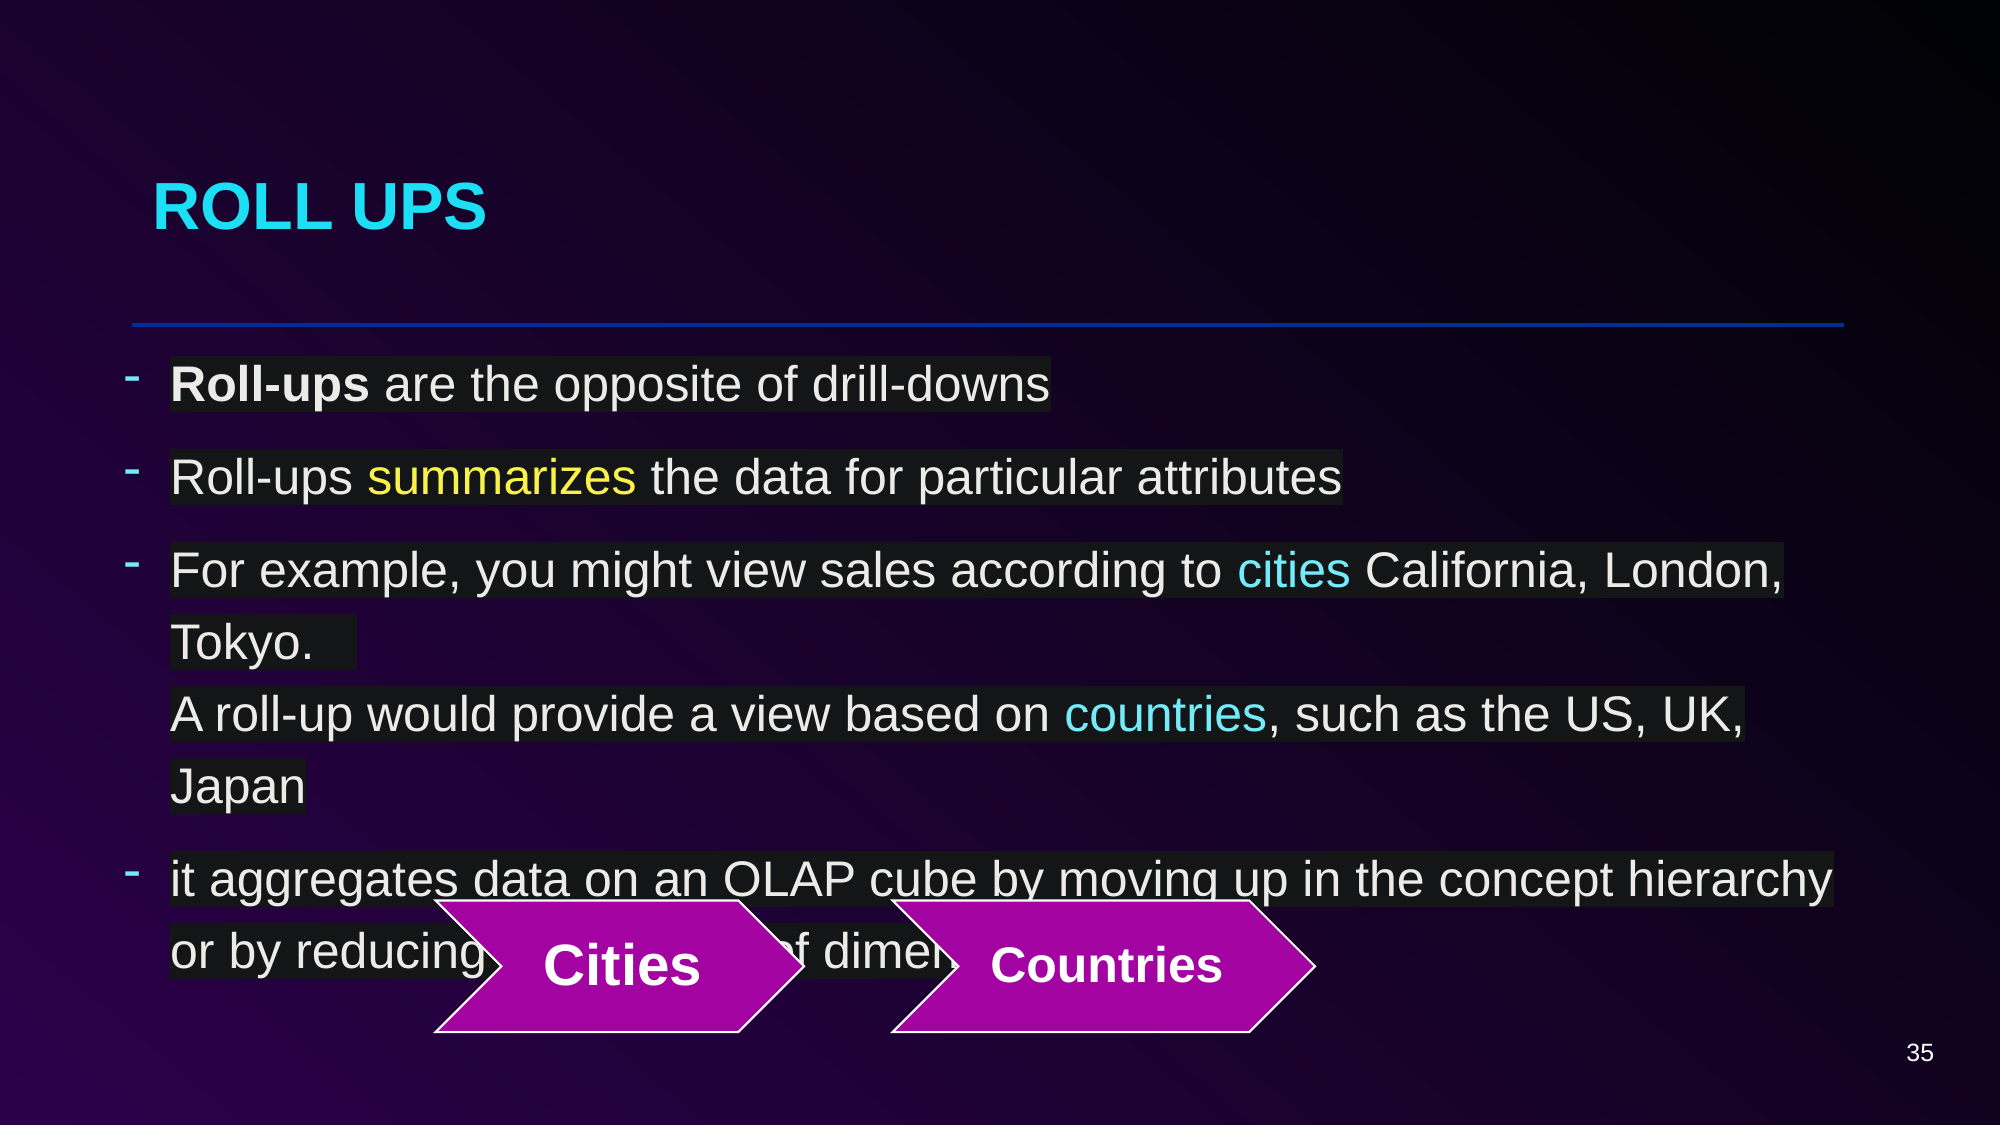

# ROLL UPS
Roll-ups are the opposite of drill-downs
Roll-ups summarizes the data for particular attributes
For example, you might view sales according to cities California, London, Tokyo.
A roll-up would provide a view based on countries, such as the US, UK, Japan
it aggregates data on an OLAP cube by moving up in the concept hierarchy or by reducing the number of dimensions.

Cities

Countries
35